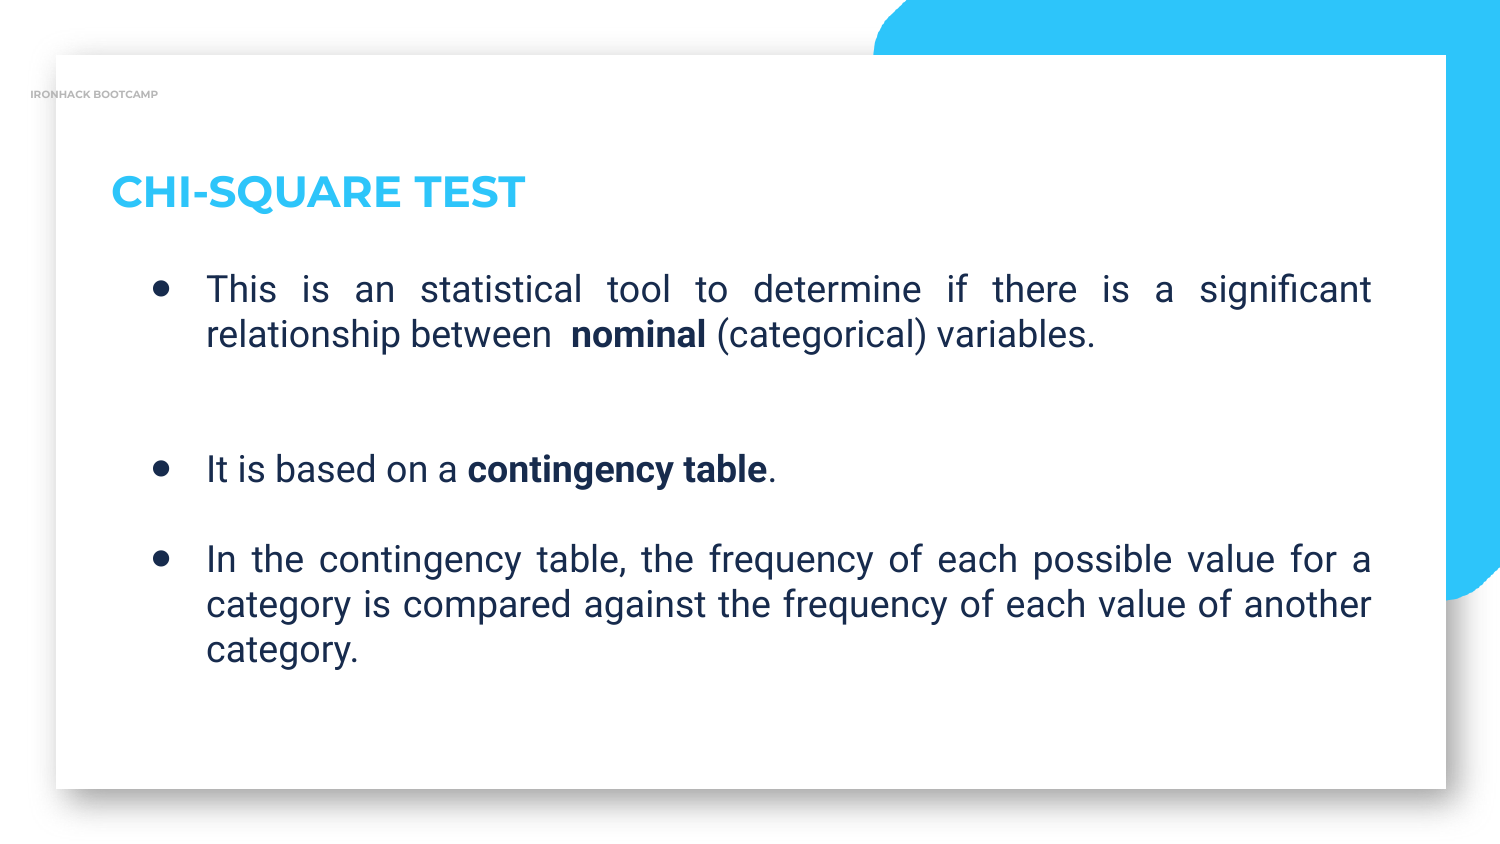

IRONHACK BOOTCAMP
CHI-SQUARE TEST
This is an statistical tool to determine if there is a significant relationship between  nominal (categorical) variables.

It is based on a contingency table.

In the contingency table, the frequency of each possible value for a category is compared against the frequency of each value of another category.